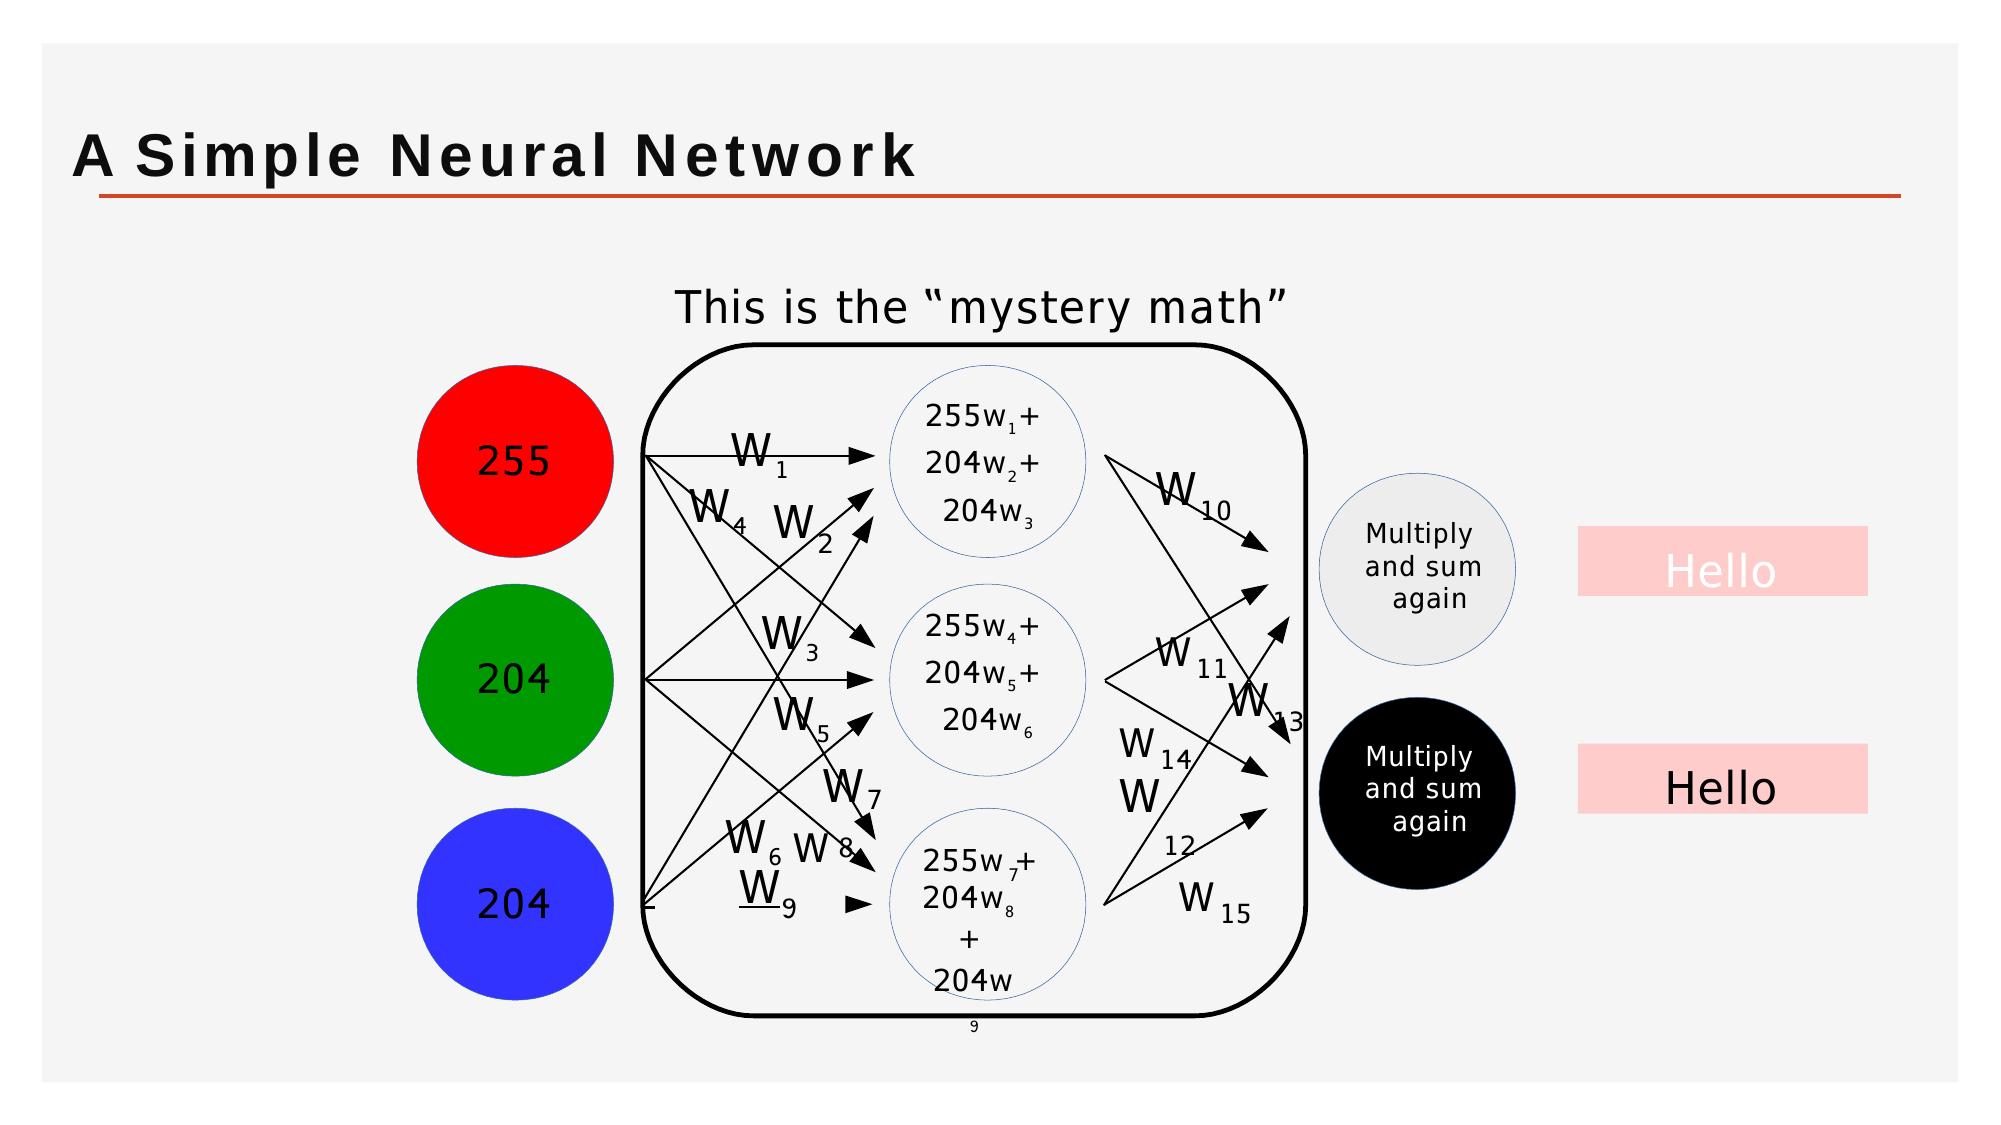

# A Simple Neural Network
This is the “mystery math”

255w1+
204w2+
204w3
W1
255

W

W4

W
10

Multiply  and sum  again

2
Hello

255w4+
204w5+
204w6

W3
W11

204

W

W5
W

W14
12
13

Multiply  and sum  again
Hello

W

7
W6 W

8
255w +

W15
 	W
7
204w8+
204w9
204

9

161